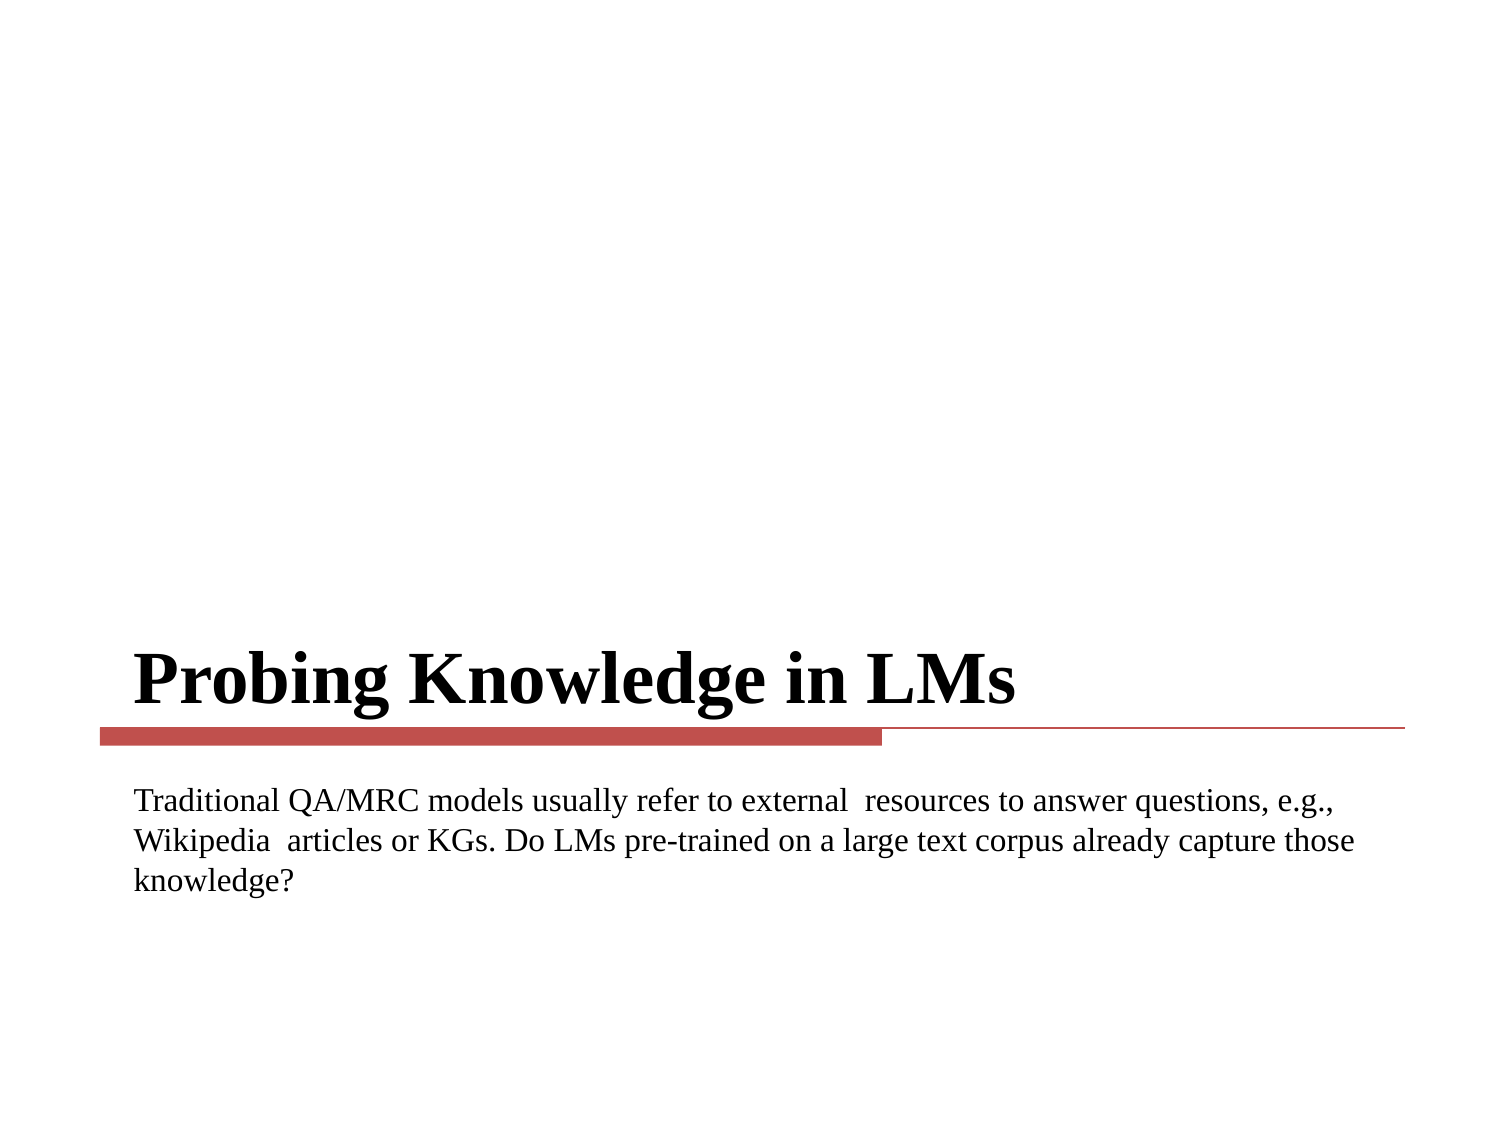

# Probing Knowledge in LMs
Traditional QA/MRC models usually refer to external  resources to answer questions, e.g., Wikipedia  articles or KGs. Do LMs pre-trained on a large text corpus already capture those knowledge?